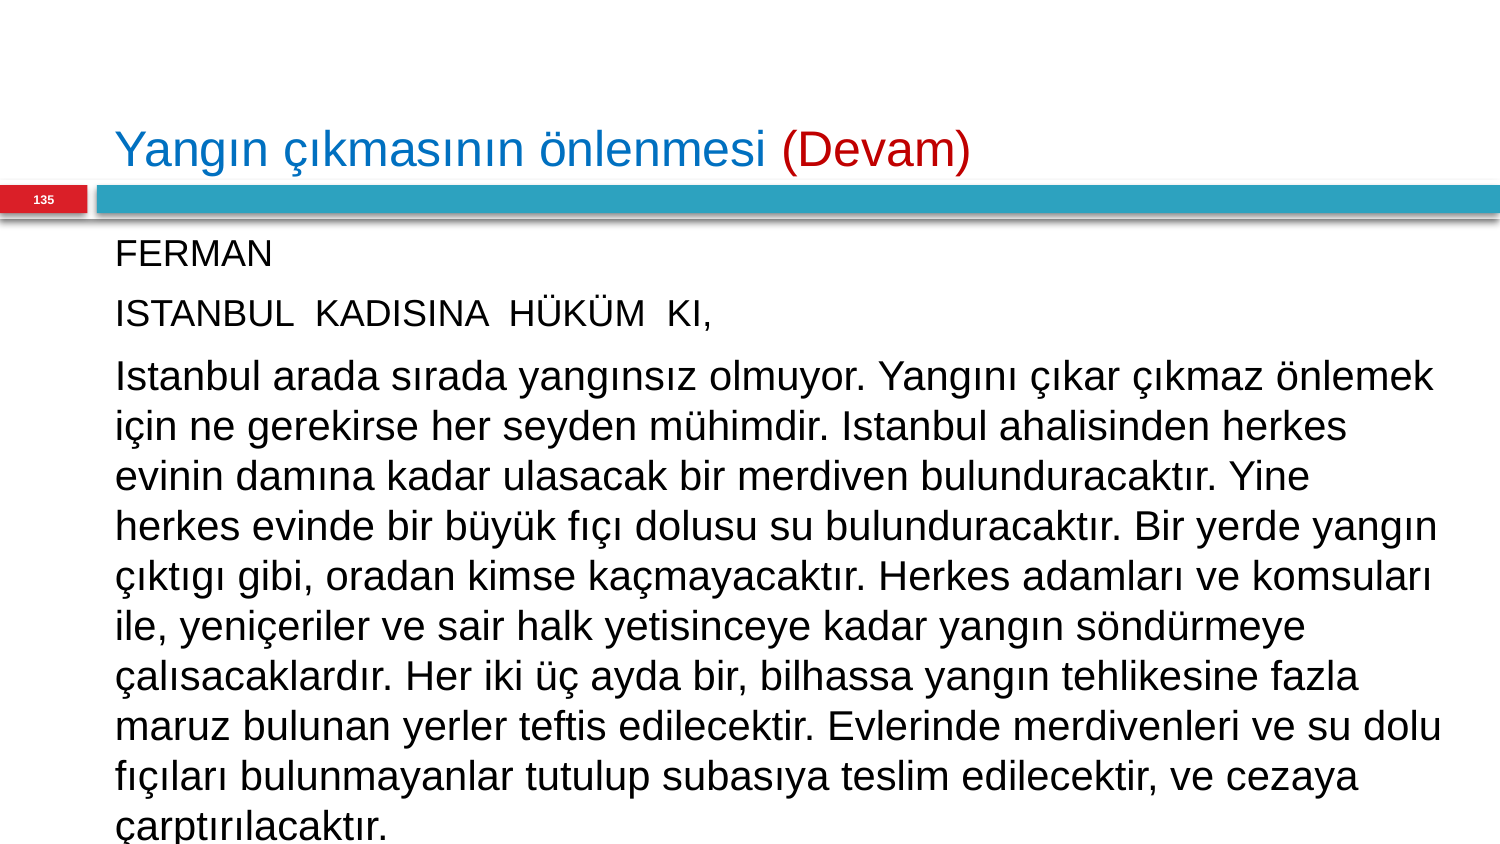

# Yangın çıkmasının önlenmesi (Devam)
135

FERMAN
ISTANBUL  KADISINA  HÜKÜM  KI,
Istanbul arada sırada yangınsız olmuyor. Yangını çıkar çıkmaz önlemek için ne gerekirse her seyden mühimdir. Istanbul ahalisinden herkes evinin damına kadar ulasacak bir merdiven bulunduracaktır. Yine herkes evinde bir büyük fıçı dolusu su bulunduracaktır. Bir yerde yangın çıktıgı gibi, oradan kimse kaçmayacaktır. Herkes adamları ve komsuları ile, yeniçeriler ve sair halk yetisinceye kadar yangın söndürmeye çalısacaklardır. Her iki üç ayda bir, bilhassa yangın tehlikesine fazla maruz bulunan yerler teftis edilecektir. Evlerinde merdivenleri ve su dolu fıçıları bulunmayanlar tutulup subasıya teslim edilecektir, ve cezaya çarptırılacaktır.
12 mart 1579
III.MURAT PADİŞAH